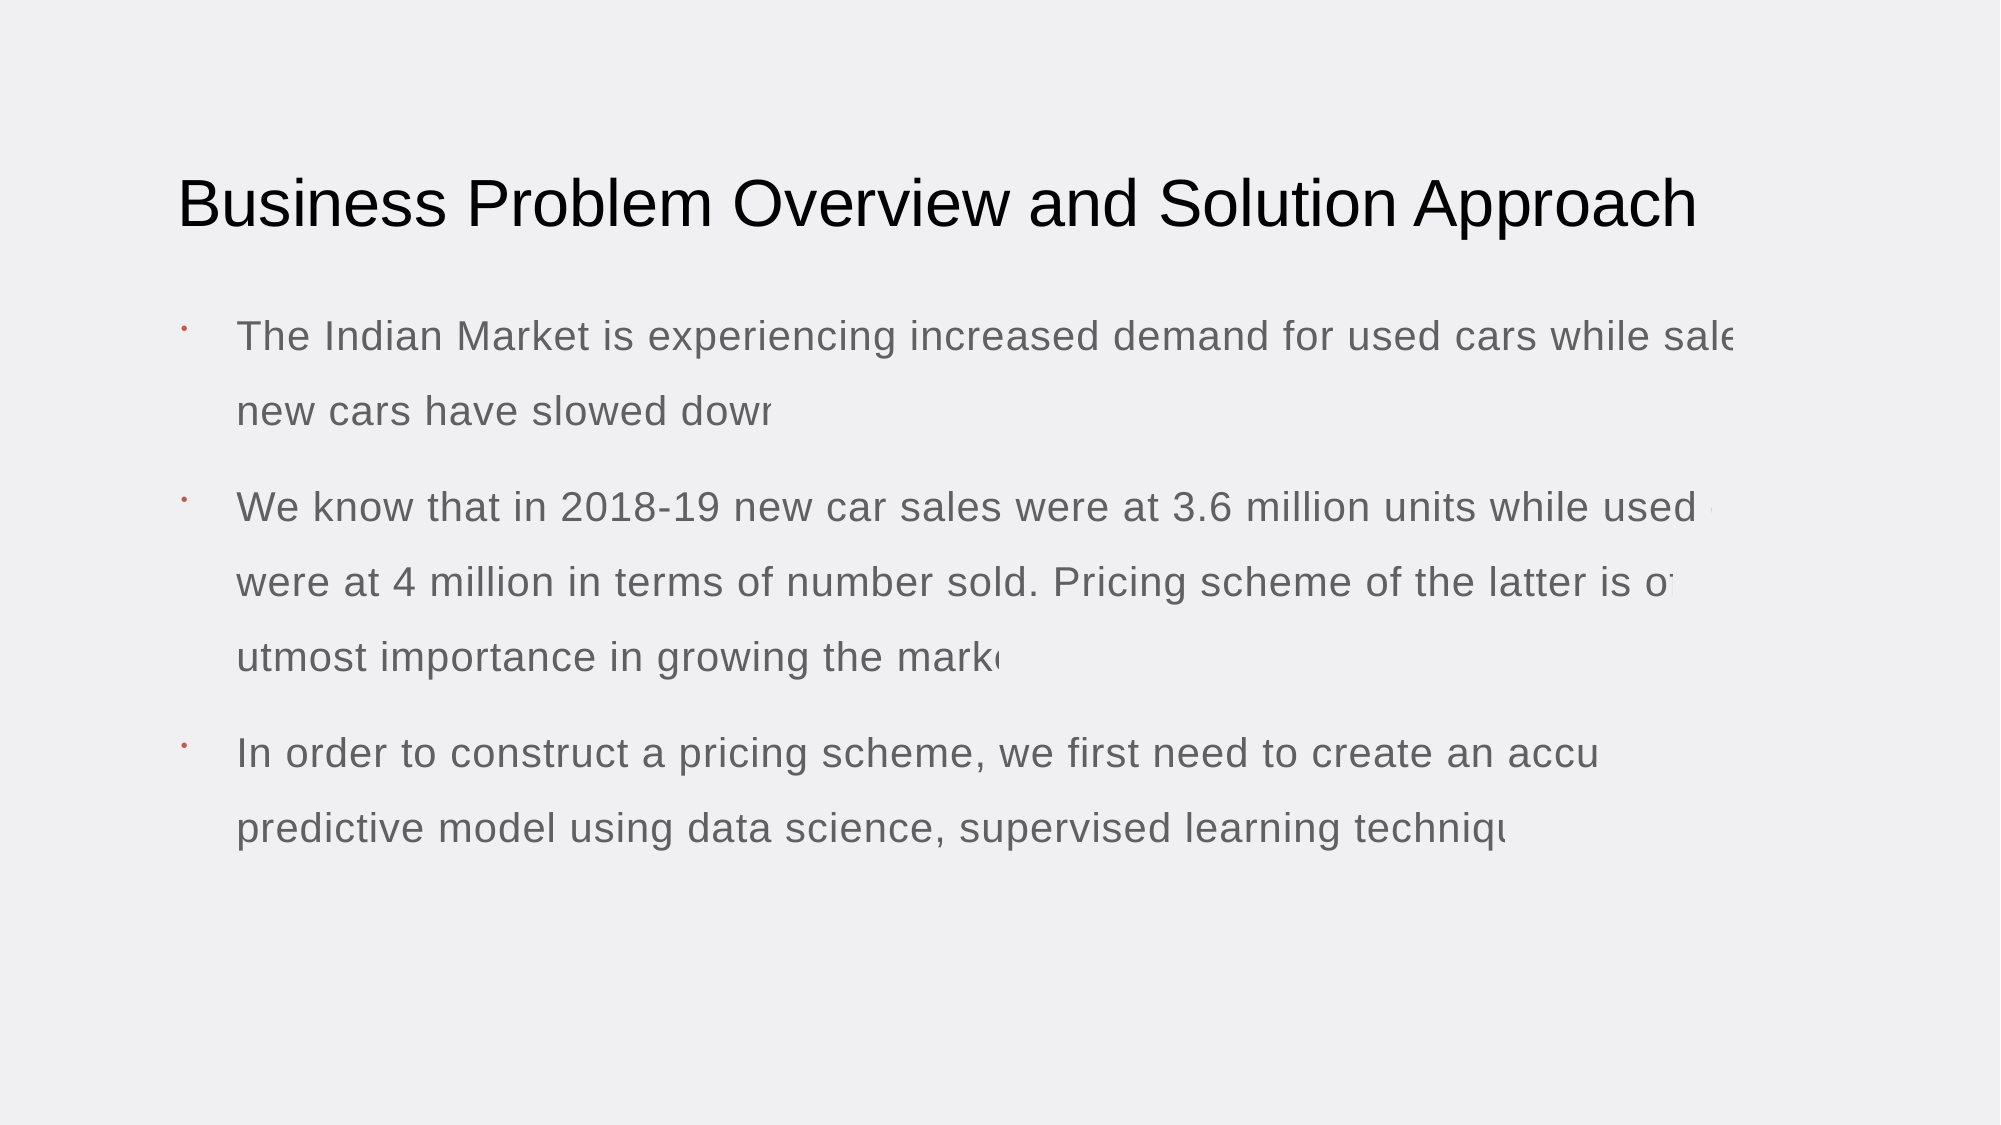

# Business Problem Overview and Solution Approach
The Indian Market is experiencing increased demand for used cars while sales of new cars have slowed down.
We know that in 2018-19 new car sales were at 3.6 million units while used cars were at 4 million in terms of number sold. Pricing scheme of the latter is of the utmost importance in growing the market.
In order to construct a pricing scheme, we first need to create an accurate predictive model using data science, supervised learning techniques.